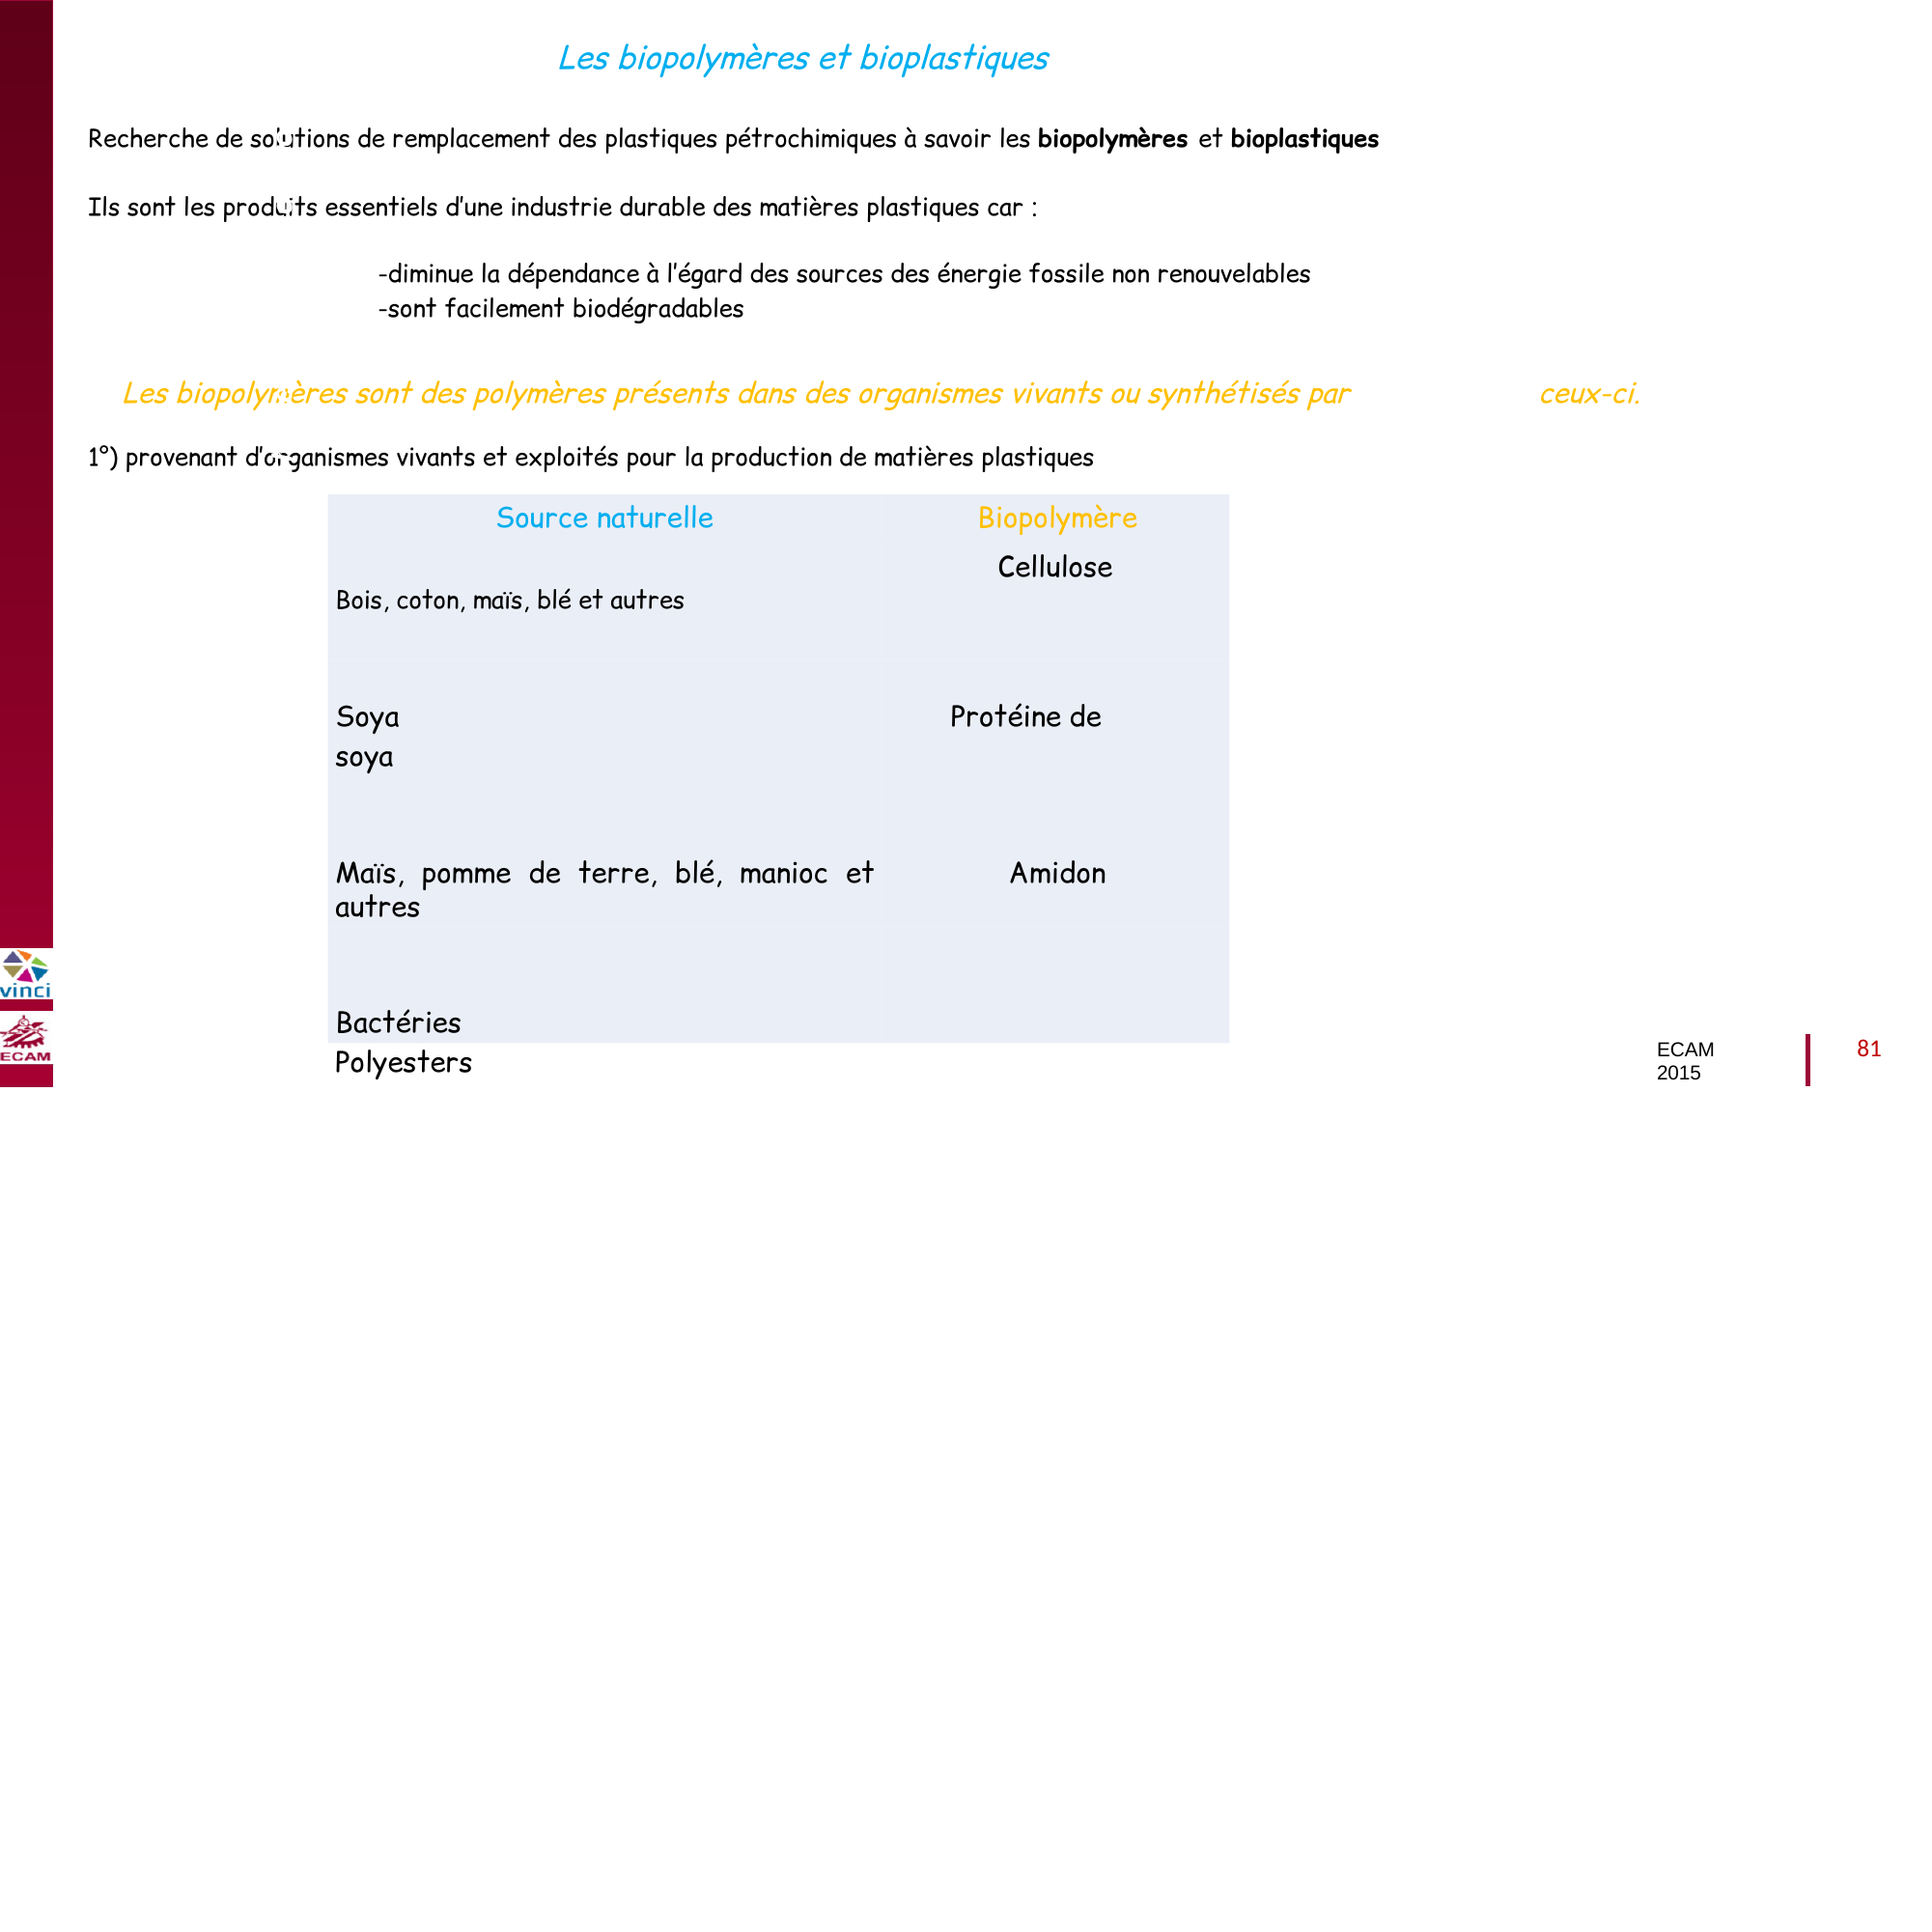

Les biopolymères et bioplastiques
Recherche de solutions de remplacement des plastiques pétrochimiques à savoir les biopolymères et bioplastiques
Ils sont les produits essentiels d’une industrie durable des matières plastiques car :
-diminue la dépendance à l’égard des sources des énergie fossile non renouvelables
-sont facilement biodégradables
B2040-Chimie du vivant et environnement
Les biopolymères sont des polymères présents dans des organismes vivants ou synthétisés par
ceux-ci.
1°) provenant d’organismes vivants et exploités pour la production de matières plastiques

Source naturelle                               Biopolymère
Cellulose
Bois, coton, maïs, blé et autres
Soya                                                                 Protéine de soya
Maïs,  pomme  de  terre,  blé,  manioc  et               Amidon autres
Bactéries                                                              Polyesters

81
ECAM 2015